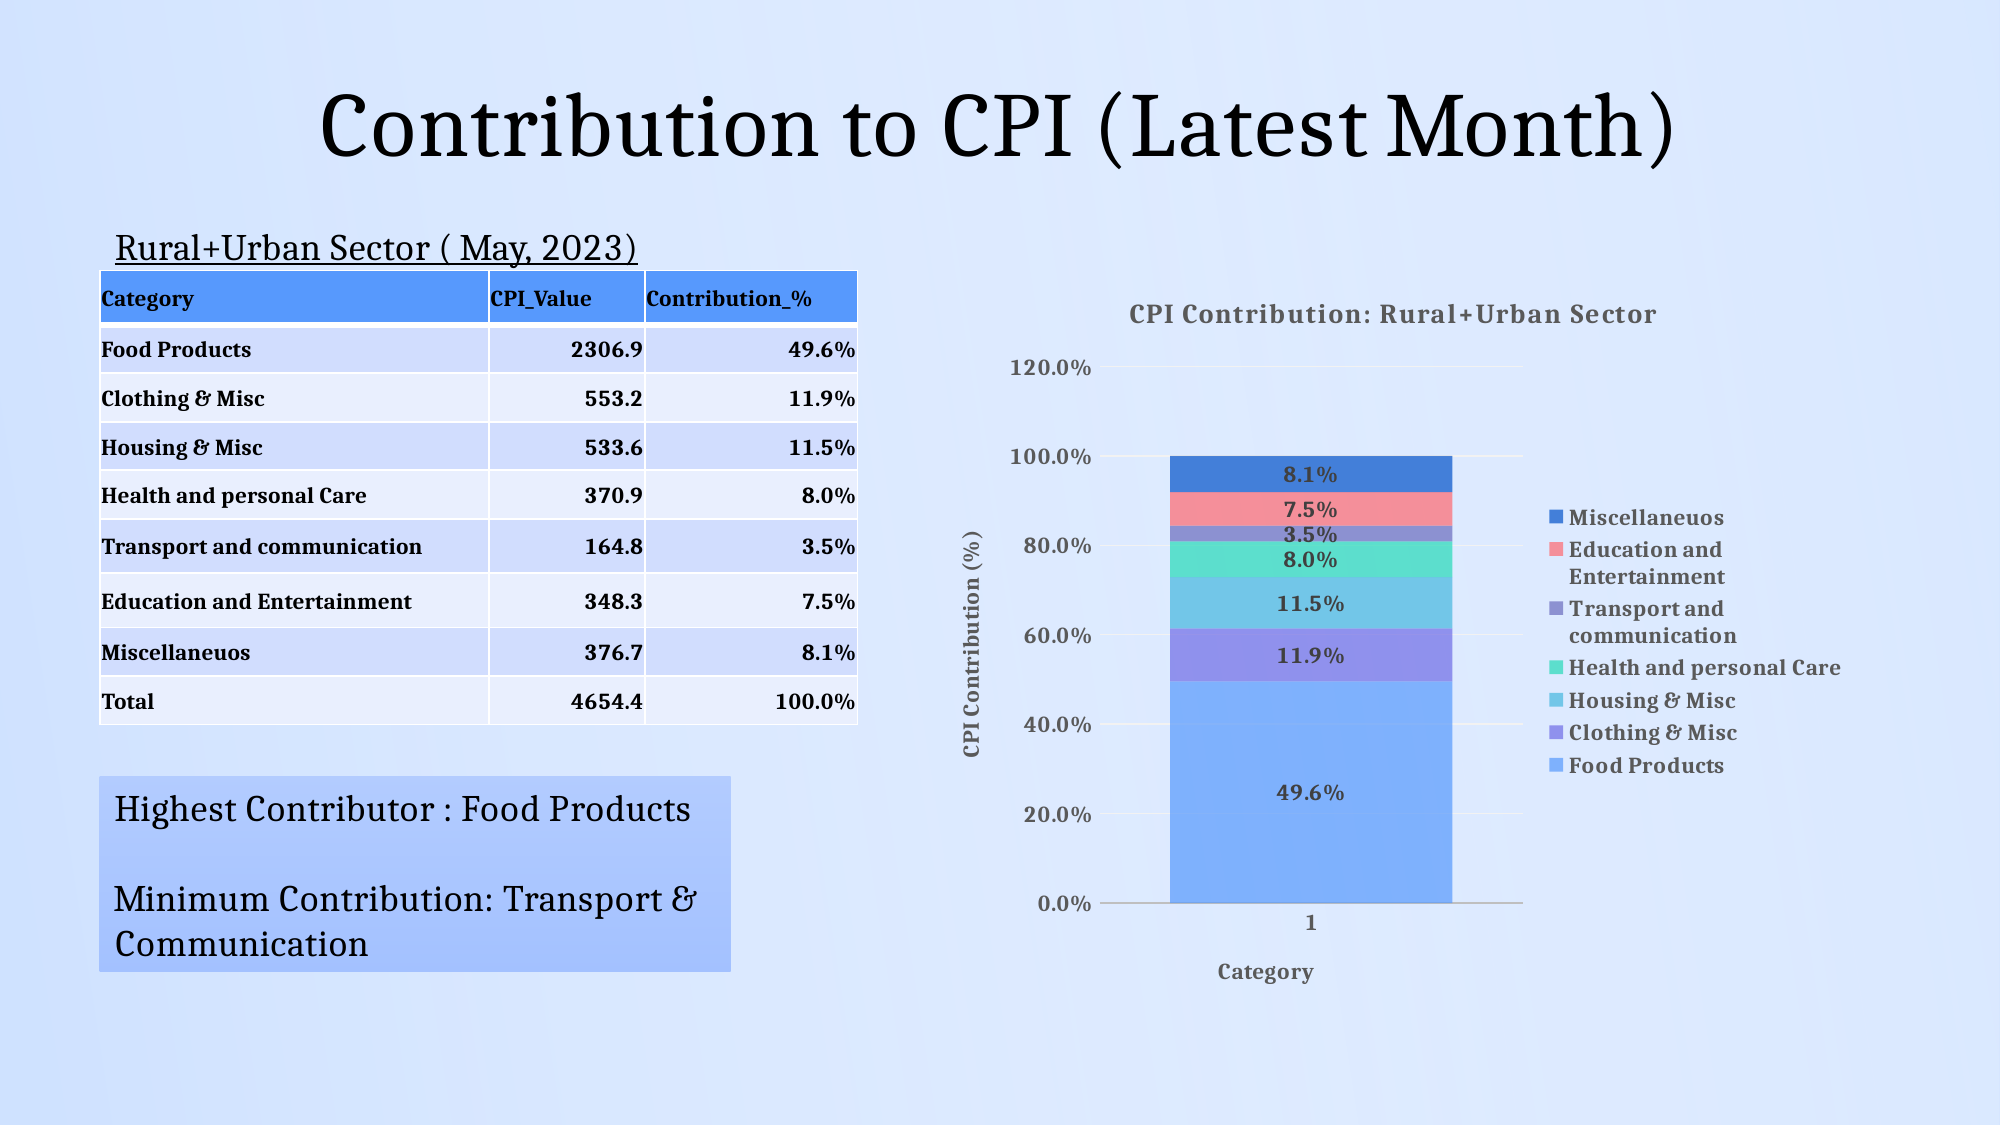

Contribution to CPI (Latest Month)
Rural+Urban Sector ( May, 2023)

### Chart: CPI Contribution: Rural+Urban Sector

| Category | Food Products | Clothing & Misc | Housing & Misc | Health and personal Care | Transport and communication | Education and Entertainment | Miscellaneuos |
|---|---|---|---|---|---|---|---|
| Category | CPI\_Value | Contribution\_% |
| --- | --- | --- |
| Food Products | 2306.9 | 49.6% |
| Clothing & Misc | 553.2 | 11.9% |
| Housing & Misc | 533.6 | 11.5% |
| Health and personal Care | 370.9 | 8.0% |
| Transport and communication | 164.8 | 3.5% |
| Education and Entertainment | 348.3 | 7.5% |
| Miscellaneuos | 376.7 | 8.1% |
| Total | 4654.4 | 100.0% |
Highest Contributor : Food Products

Minimum Contribution: Transport & Communication
4